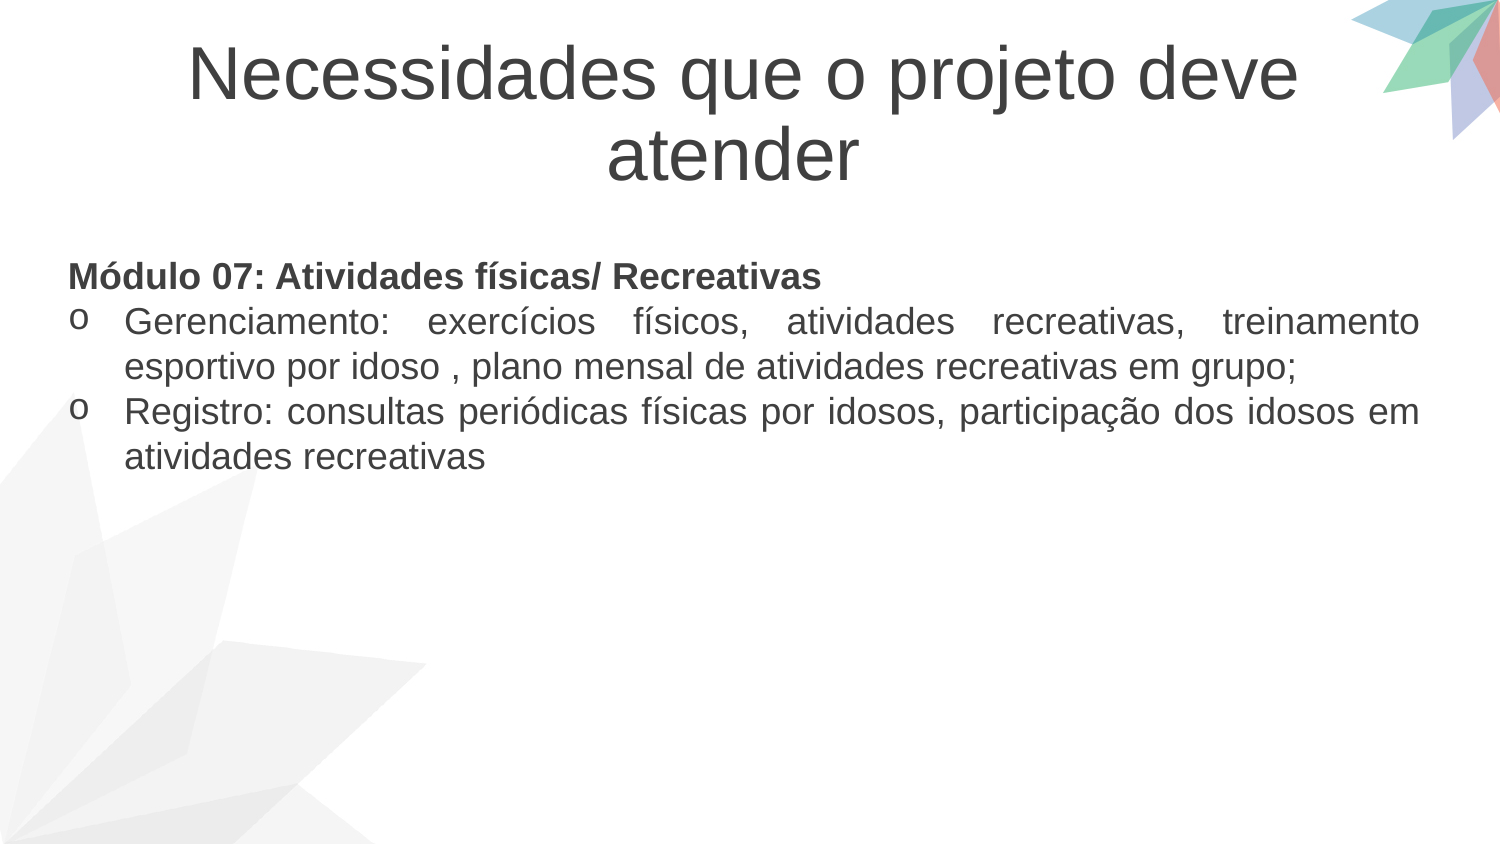

Necessidades que o projeto deve atender
Módulo 07: Atividades físicas/ Recreativas
Gerenciamento: exercícios físicos, atividades recreativas, treinamento esportivo por idoso , plano mensal de atividades recreativas em grupo;
Registro: consultas periódicas físicas por idosos, participação dos idosos em atividades recreativas